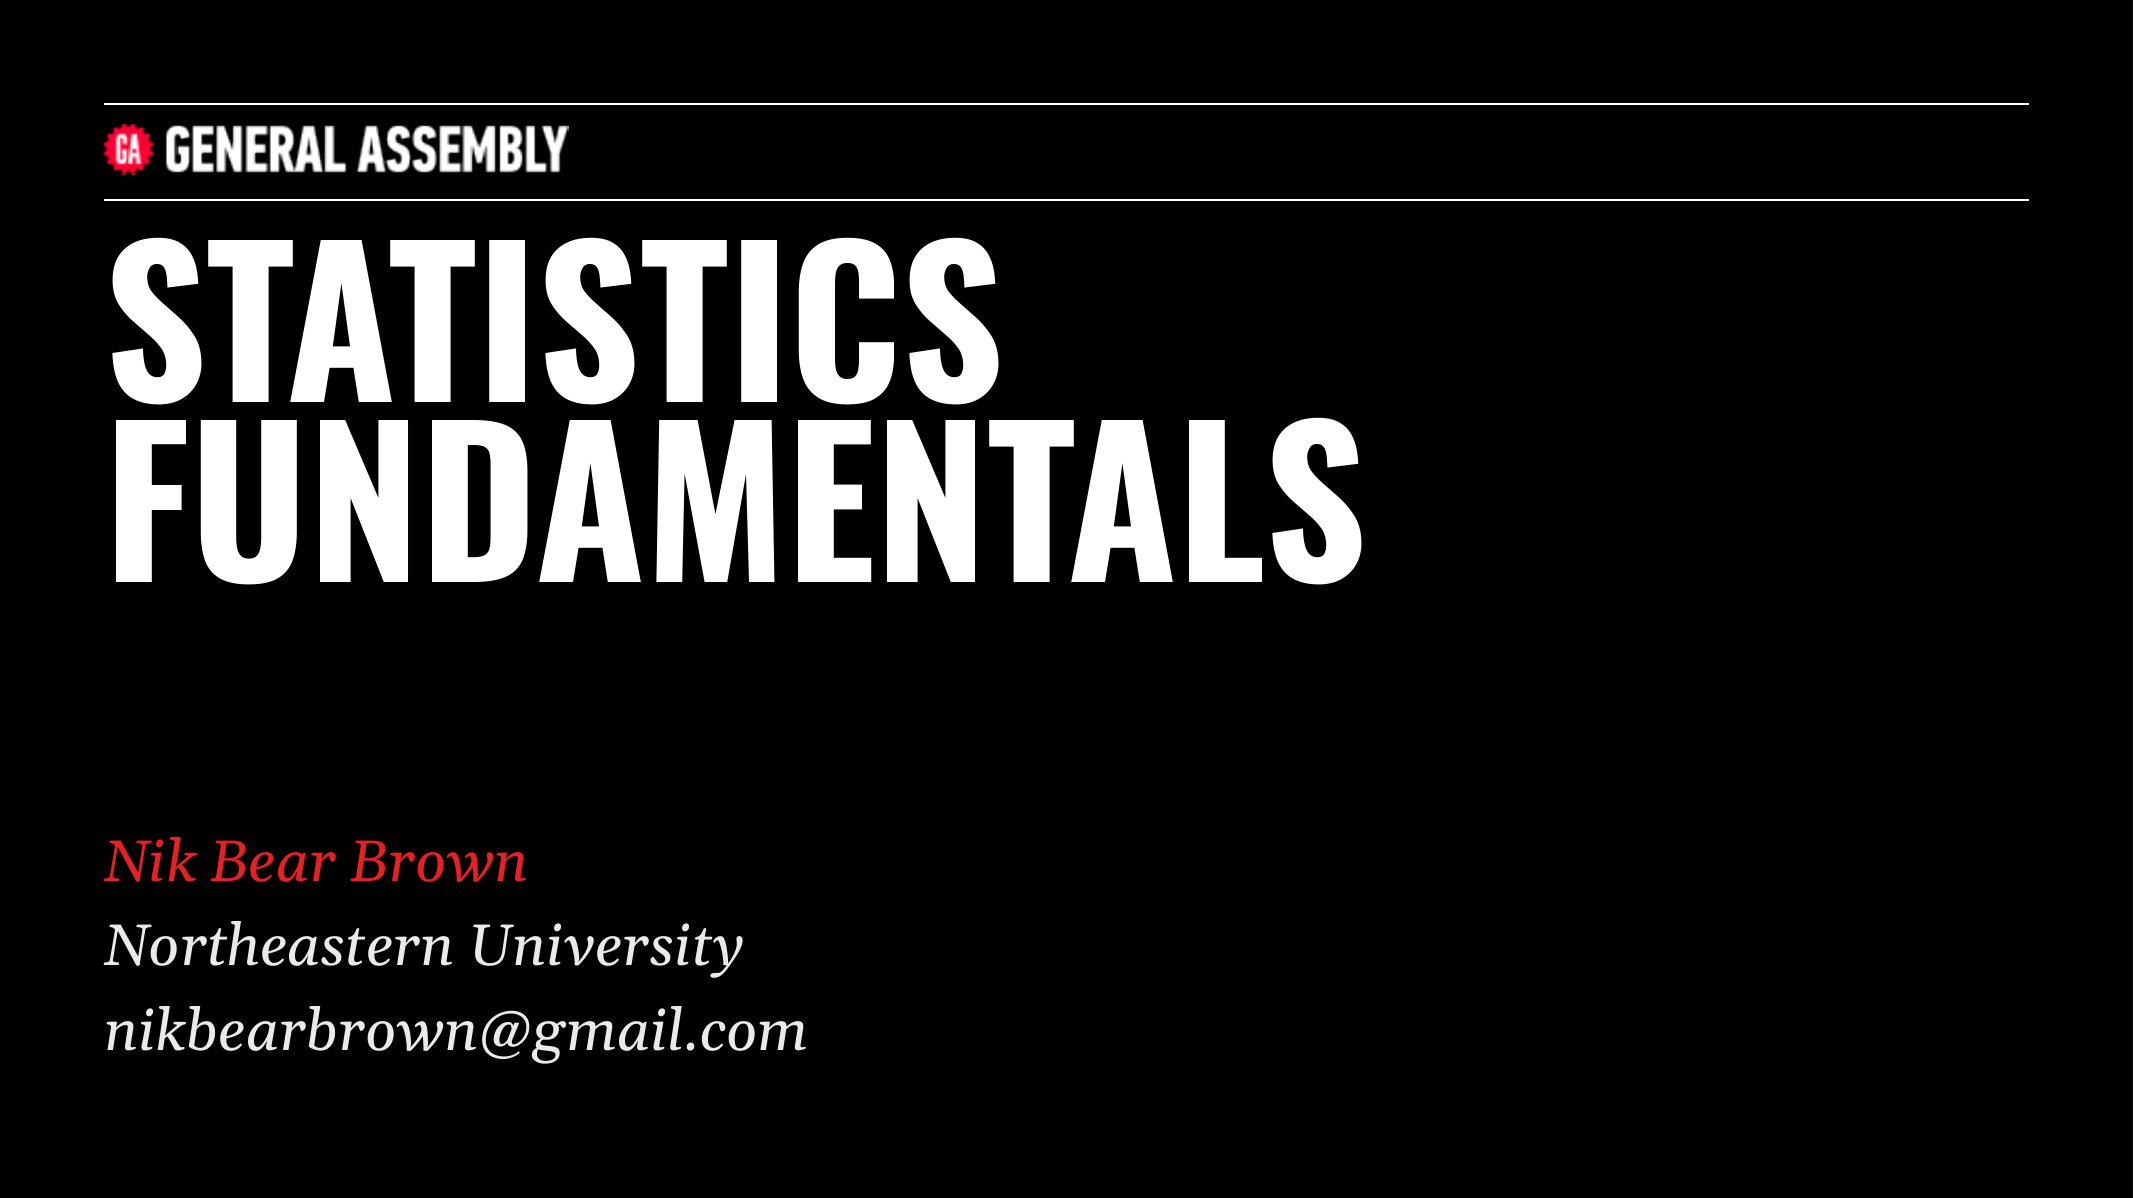

STATISTICS FUNDAMENTALS
Nik Bear Brown
Northeastern University
nikbearbrown@gmail.com